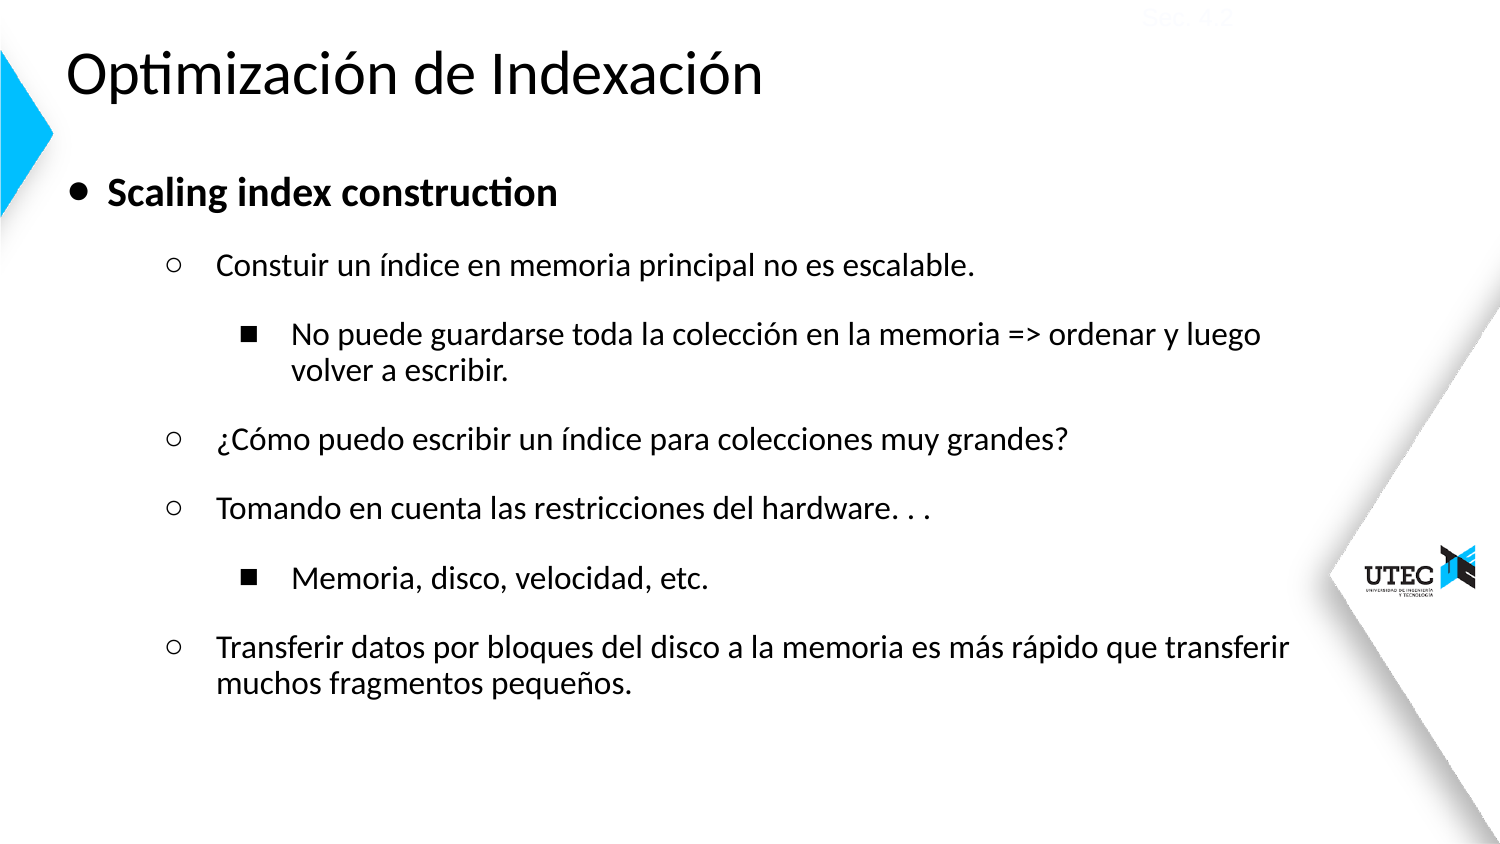

Sec. 4.2
# Optimización de Indexación
Scaling index construction
Constuir un índice en memoria principal no es escalable.
No puede guardarse toda la colección en la memoria => ordenar y luego volver a escribir.
¿Cómo puedo escribir un índice para colecciones muy grandes?
Tomando en cuenta las restricciones del hardware. . .
Memoria, disco, velocidad, etc.
Transferir datos por bloques del disco a la memoria es más rápido que transferir muchos fragmentos pequeños.